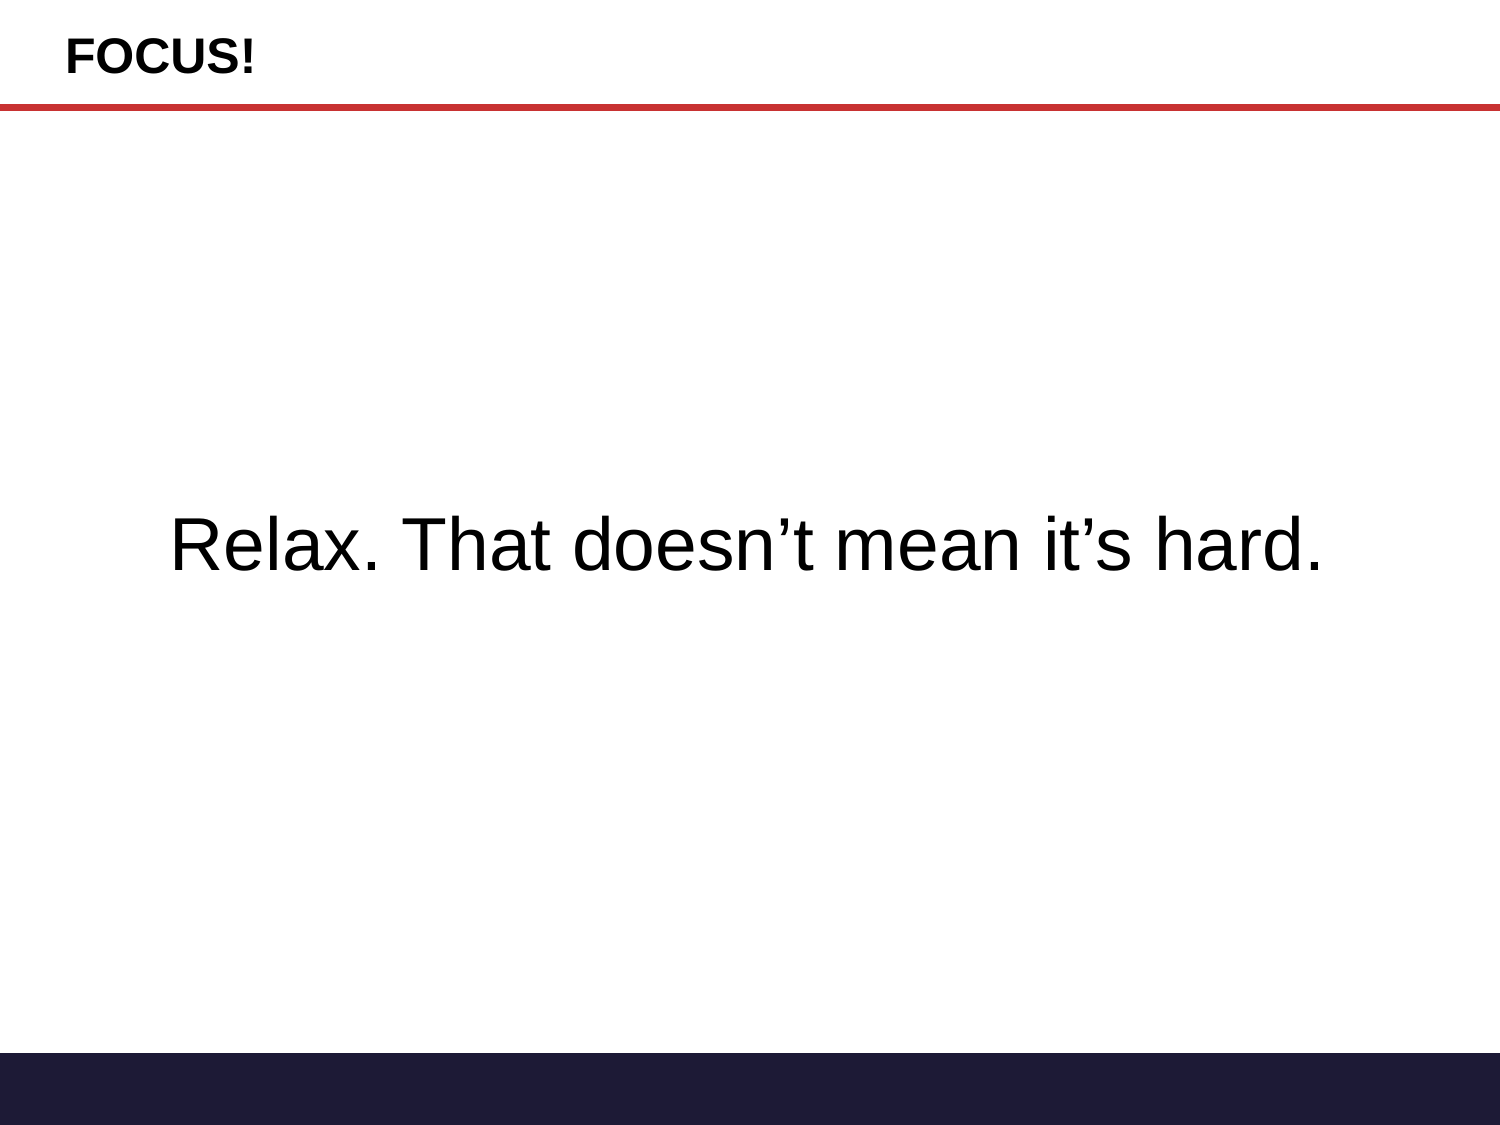

FOCUS!
Relax. That doesn’t mean it’s hard.